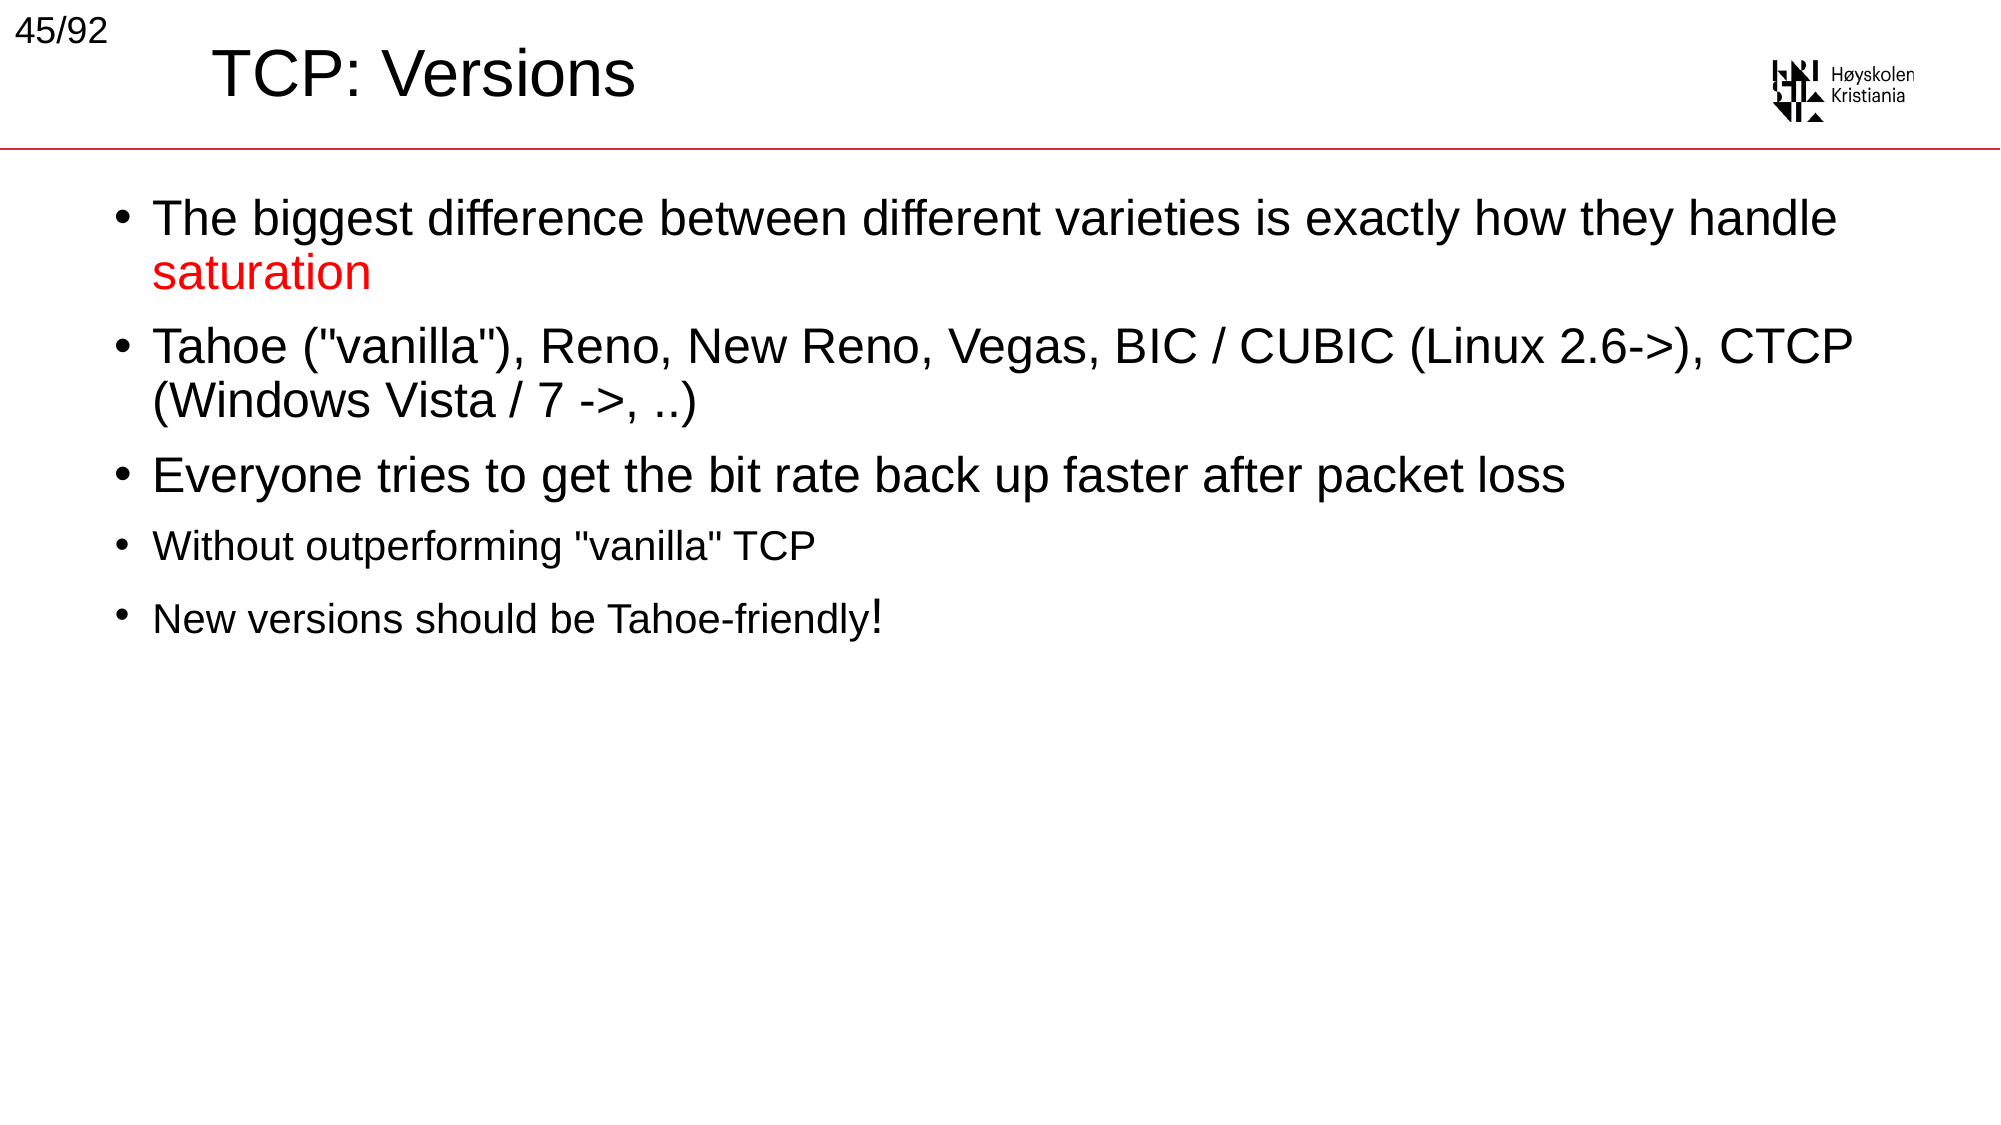

45/92
# TCP: Versions
The biggest difference between different varieties is exactly how they handle saturation
Tahoe ("vanilla"), Reno, New Reno, Vegas, BIC / CUBIC (Linux 2.6->), CTCP (Windows Vista / 7 ->, ..)
Everyone tries to get the bit rate back up faster after packet loss
Without outperforming "vanilla" TCP
New versions should be Tahoe-friendly!